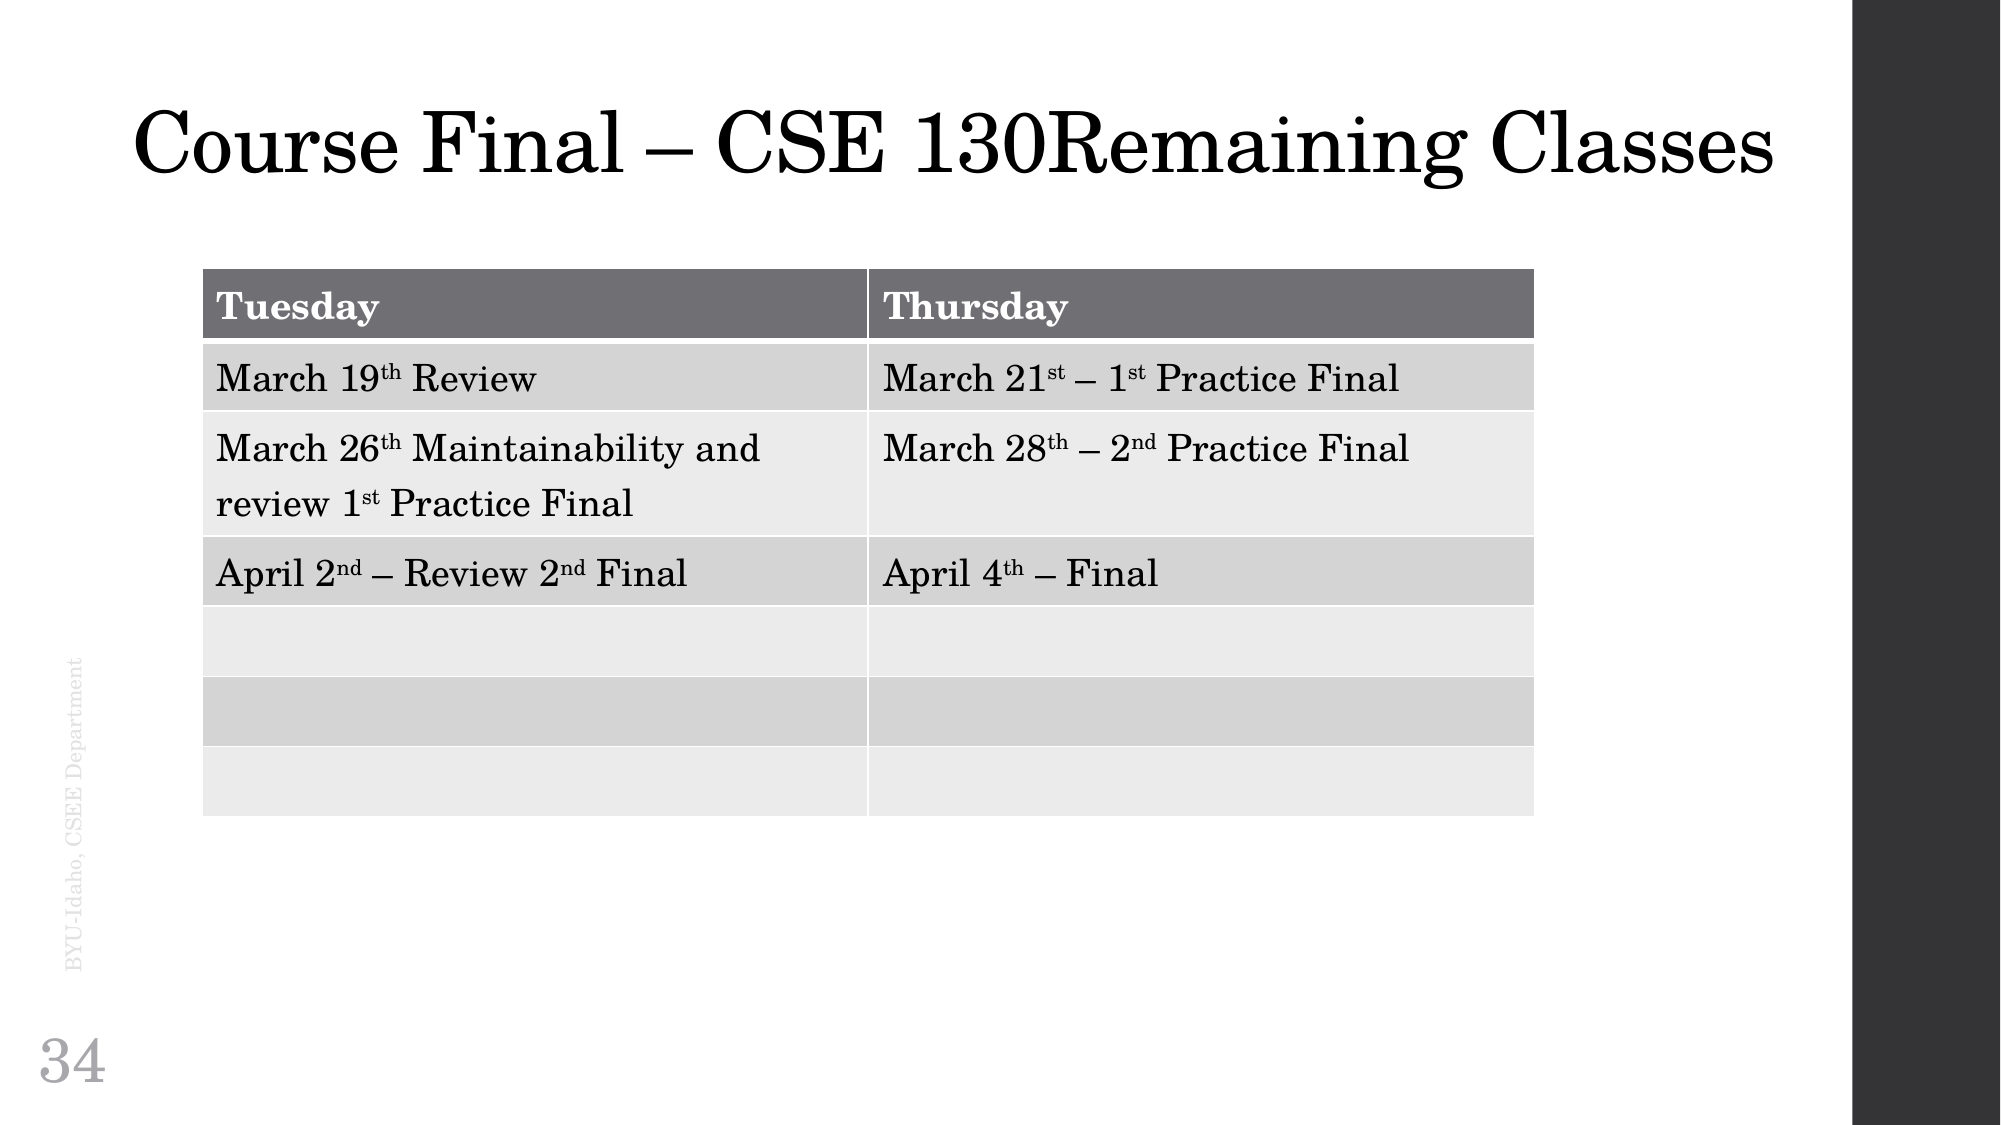

# Course Final – CSE 130Remaining Classes
| Tuesday | Thursday |
| --- | --- |
| March 19th Review | March 21st – 1st Practice Final |
| March 26th Maintainability and review 1st Practice Final | March 28th – 2nd Practice Final |
| April 2nd – Review 2nd Final | April 4th – Final |
|  |  |
|  |  |
|  |  |
BYU-Idaho, CSEE Department
34